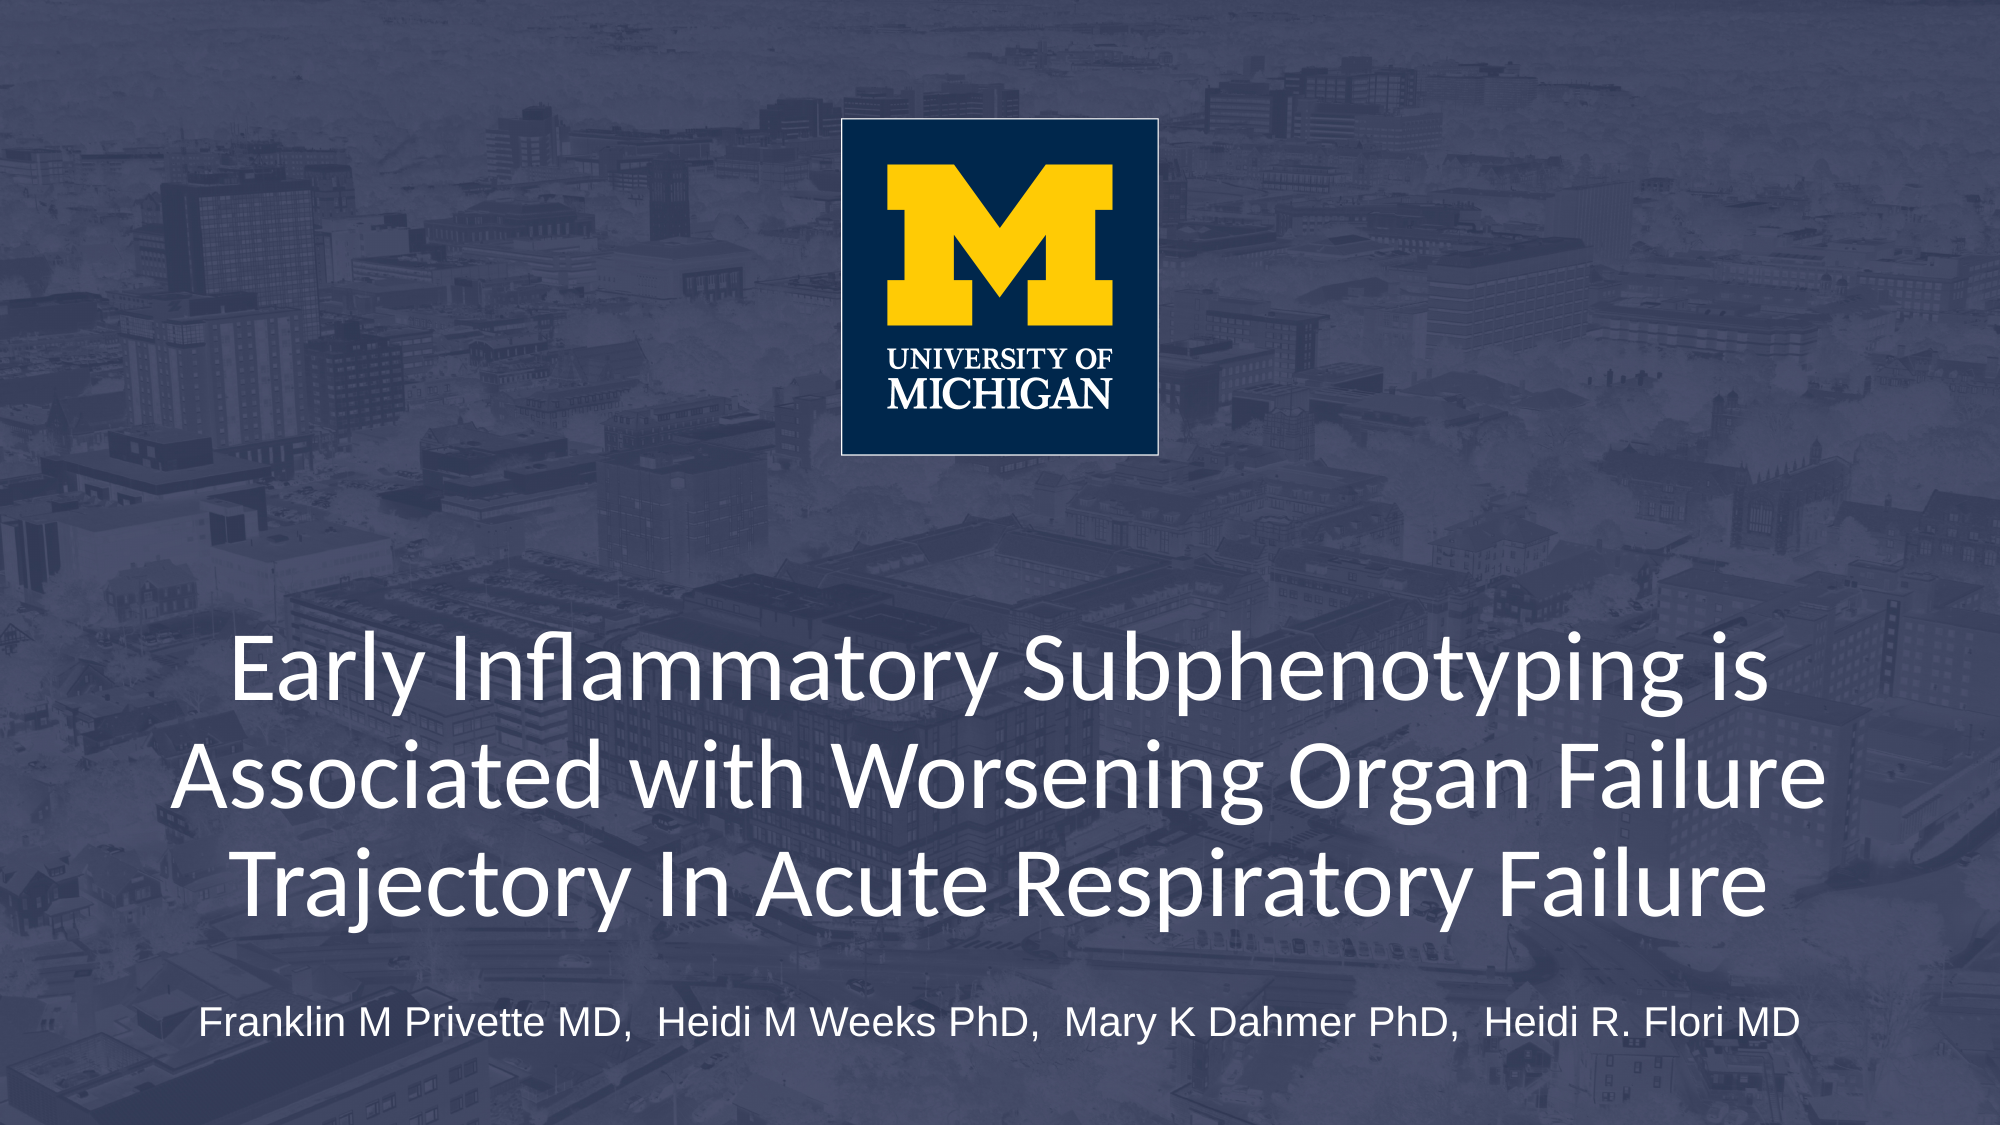

# Early Inflammatory Subphenotyping is Associated with Worsening Organ Failure Trajectory In Acute Respiratory Failure
Franklin M Privette MD,  Heidi M Weeks PhD,  Mary K Dahmer PhD,  Heidi R. Flori MD